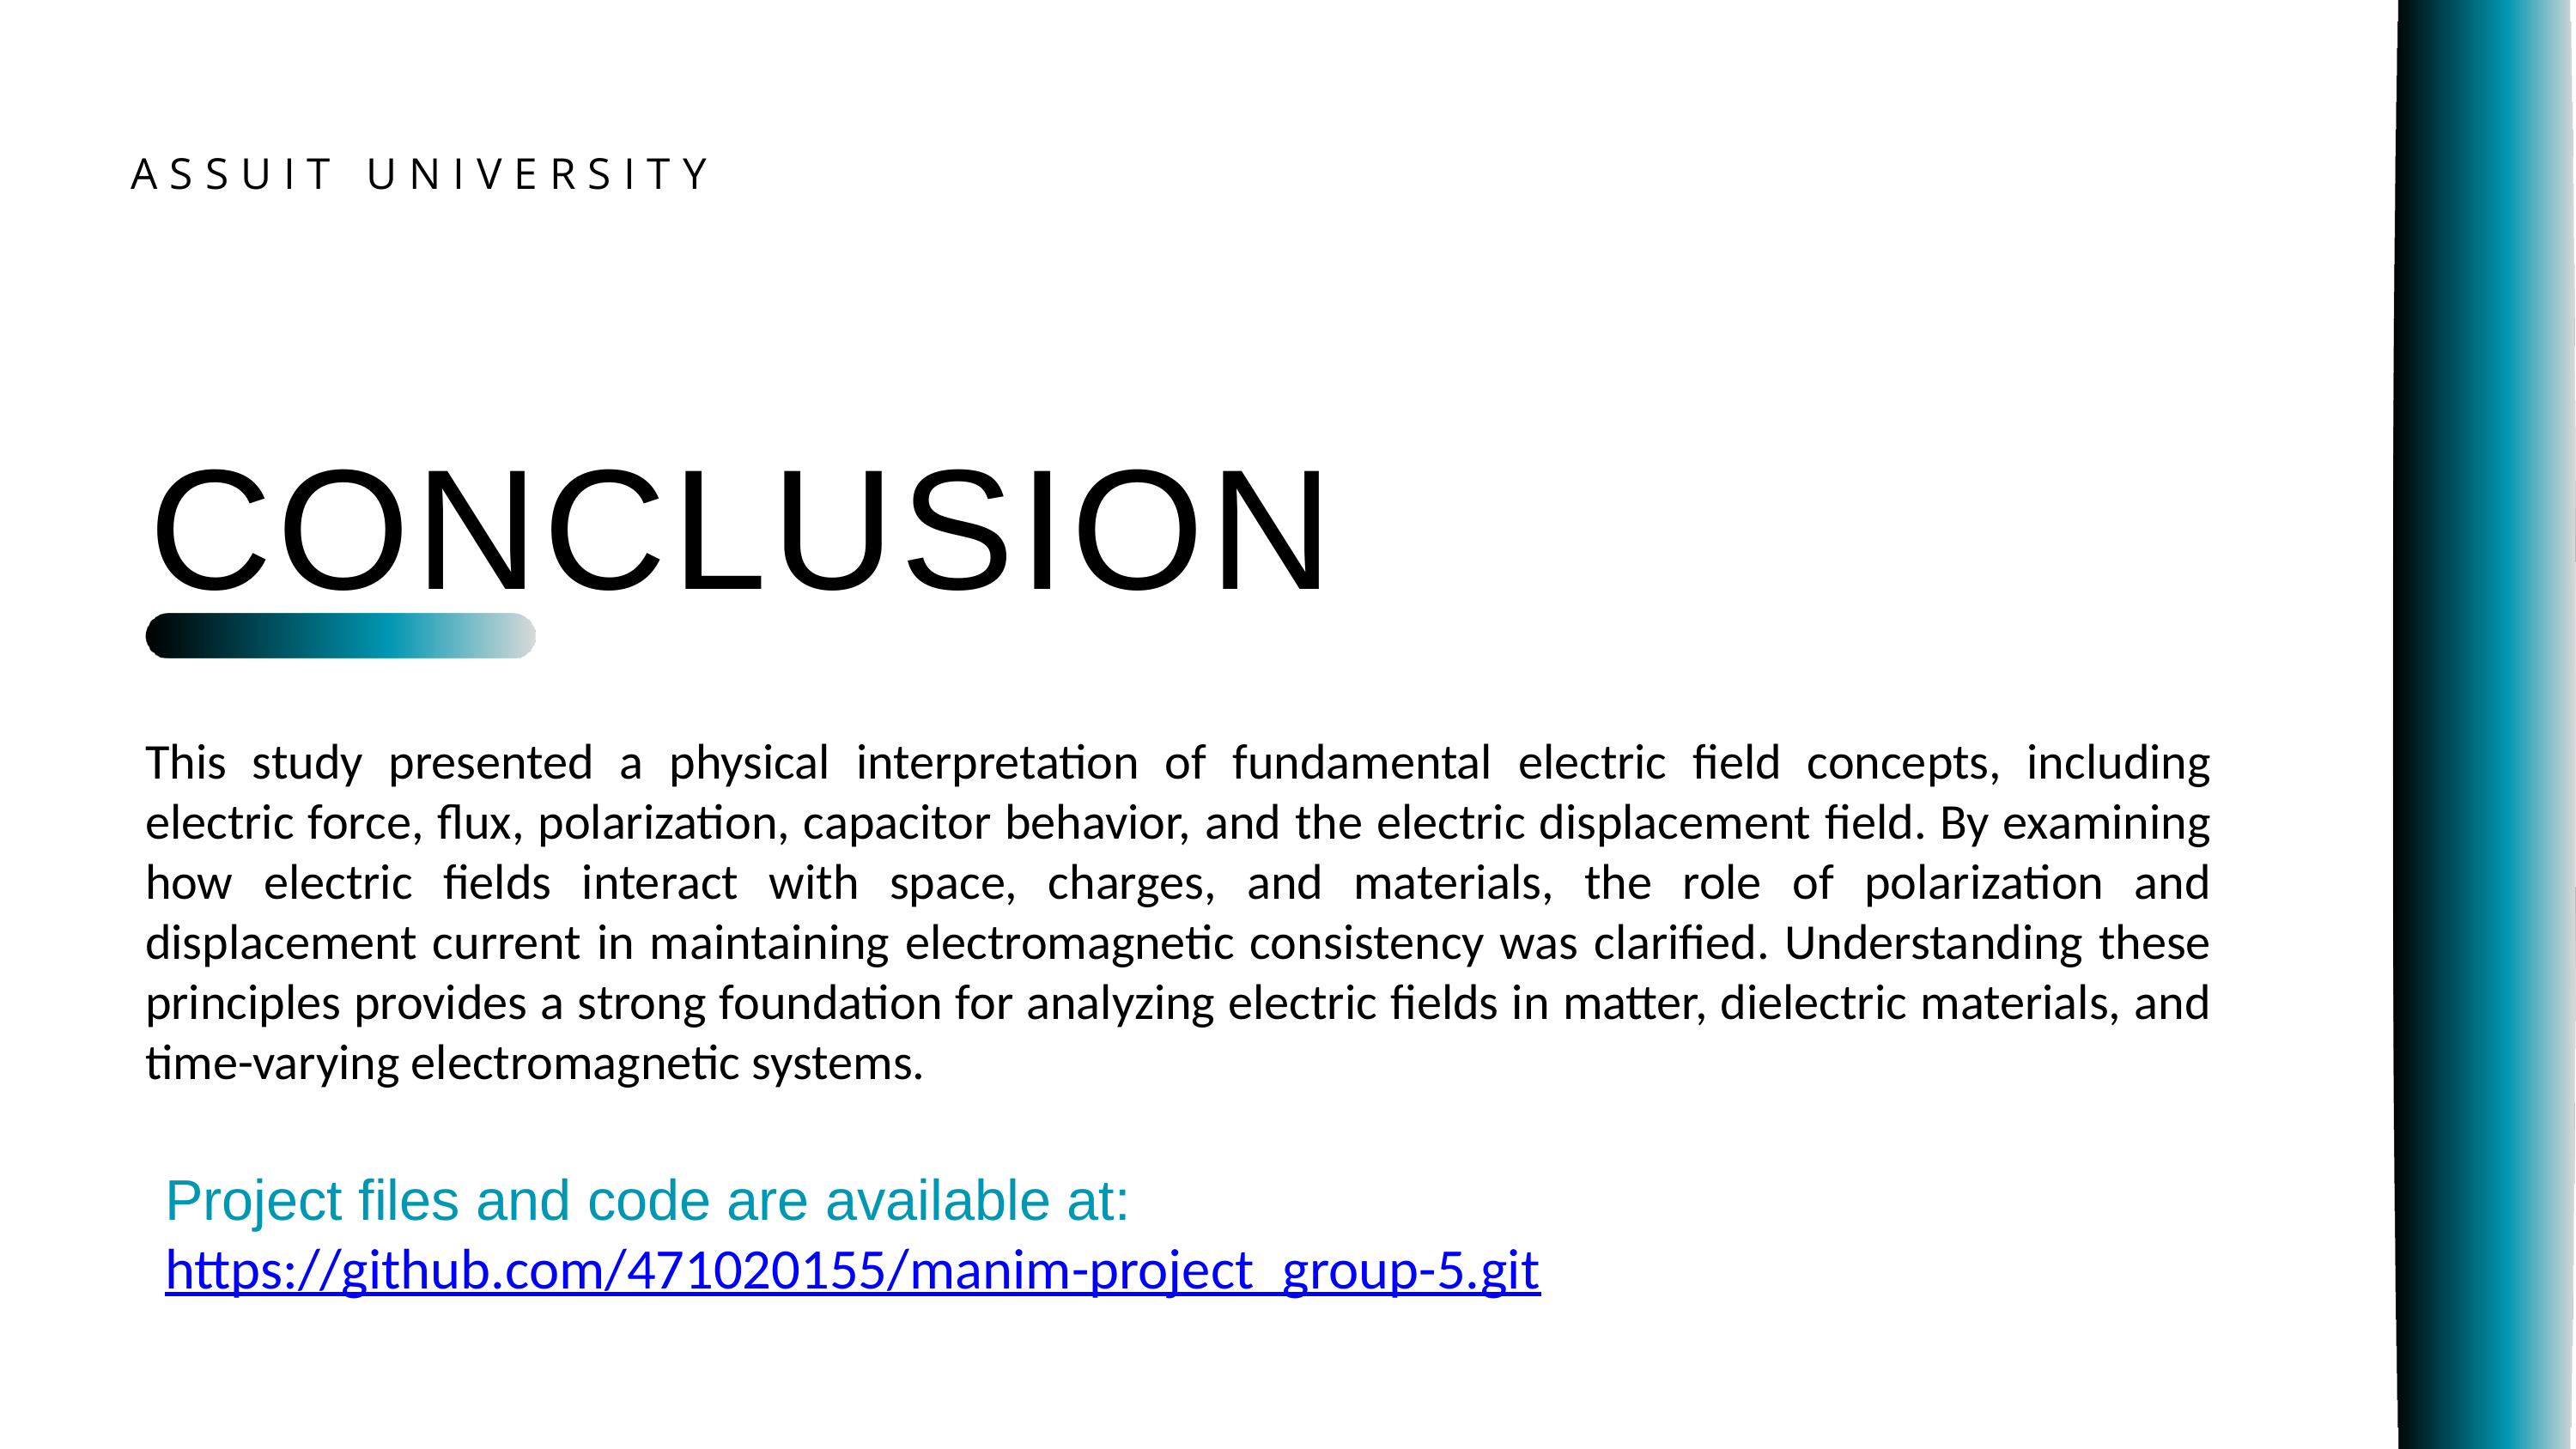

ASSUIT UNIVERSITY
CONCLUSION

This study presented a physical interpretation of fundamental electric field concepts, including electric force, flux, polarization, capacitor behavior, and the electric displacement field. By examining how electric fields interact with space, charges, and materials, the role of polarization and displacement current in maintaining electromagnetic consistency was clarified. Understanding these principles provides a strong foundation for analyzing electric fields in matter, dielectric materials, and time-varying electromagnetic systems.
Project files and code are available at:
https://github.com/471020155/manim-project_group-5.git